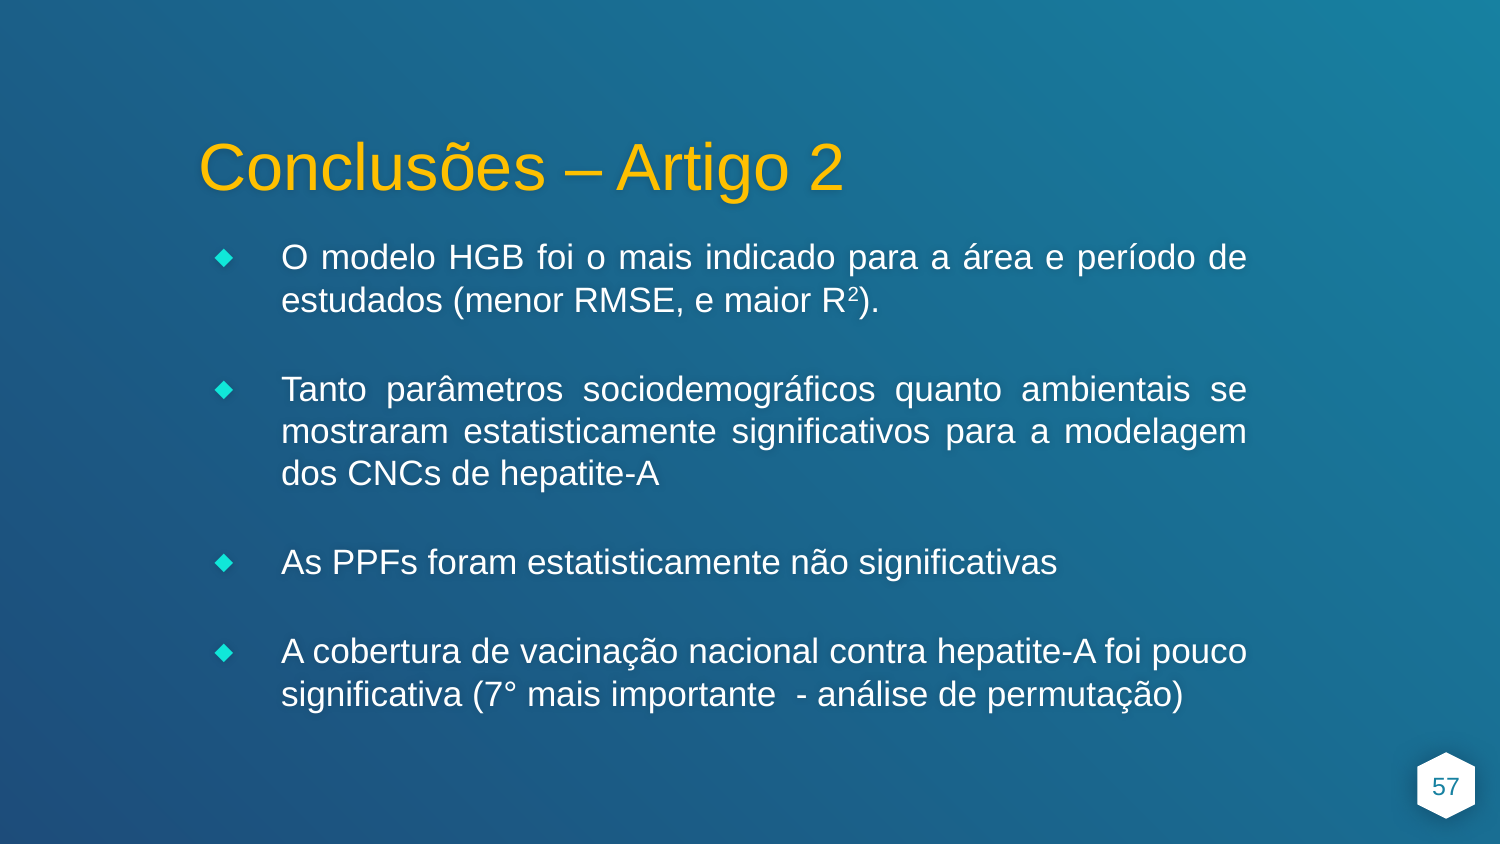

# Conclusões – Artigo 2
O modelo HGB foi o mais indicado para a área e período de estudados (menor RMSE, e maior R2).
Tanto parâmetros sociodemográficos quanto ambientais se mostraram estatisticamente significativos para a modelagem dos CNCs de hepatite-A
As PPFs foram estatisticamente não significativas
A cobertura de vacinação nacional contra hepatite-A foi pouco significativa (7° mais importante  - análise de permutação)

57